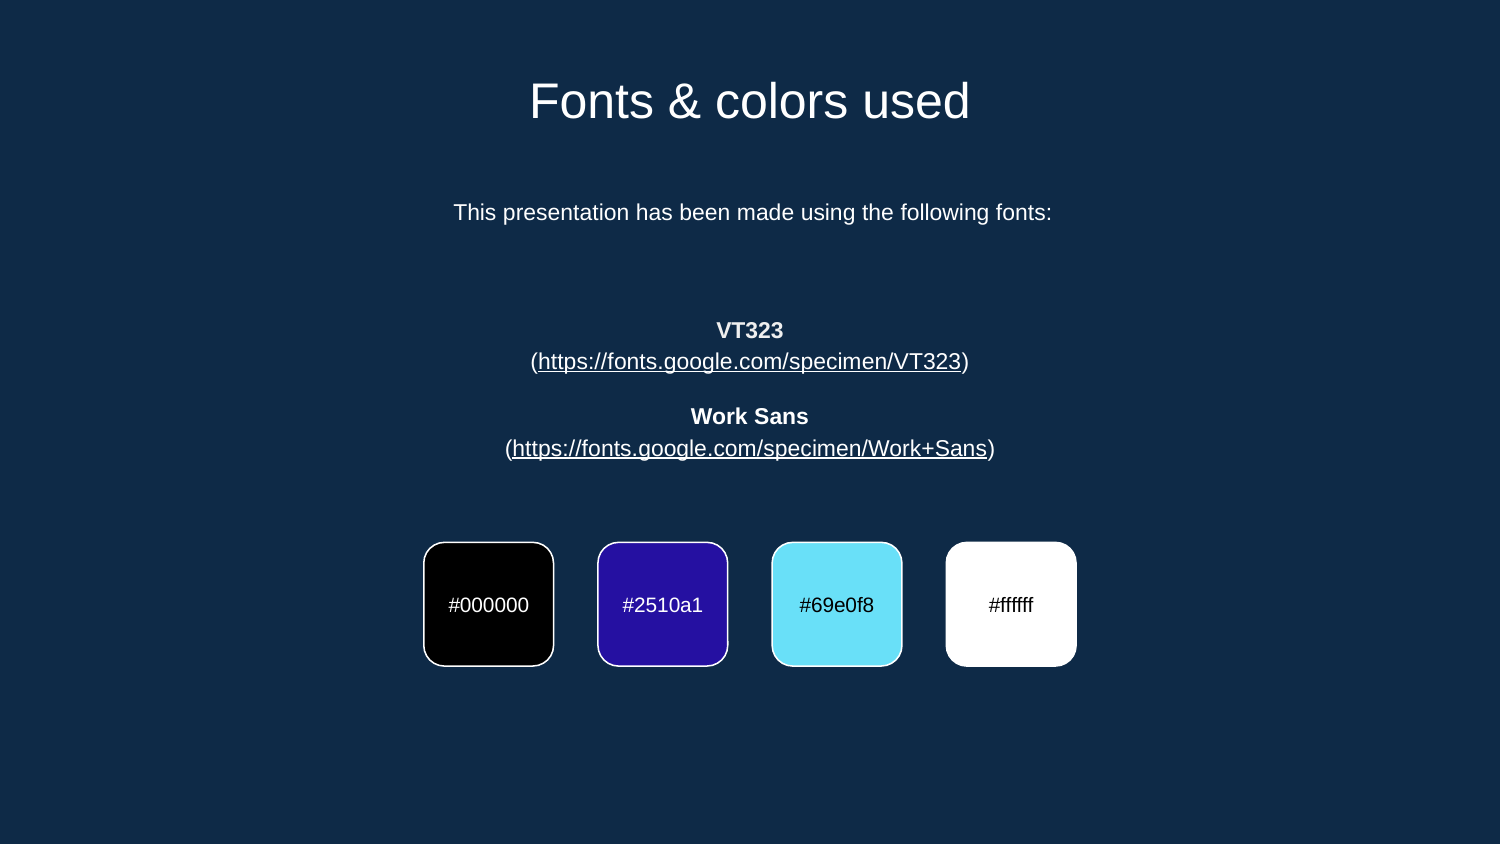

Fonts & colors used
This presentation has been made using the following fonts:

VT323
(https://fonts.google.com/specimen/VT323)

Work Sans
(https://fonts.google.com/specimen/Work+Sans)

#000000
#2510a1
#69e0f8
#ffffff